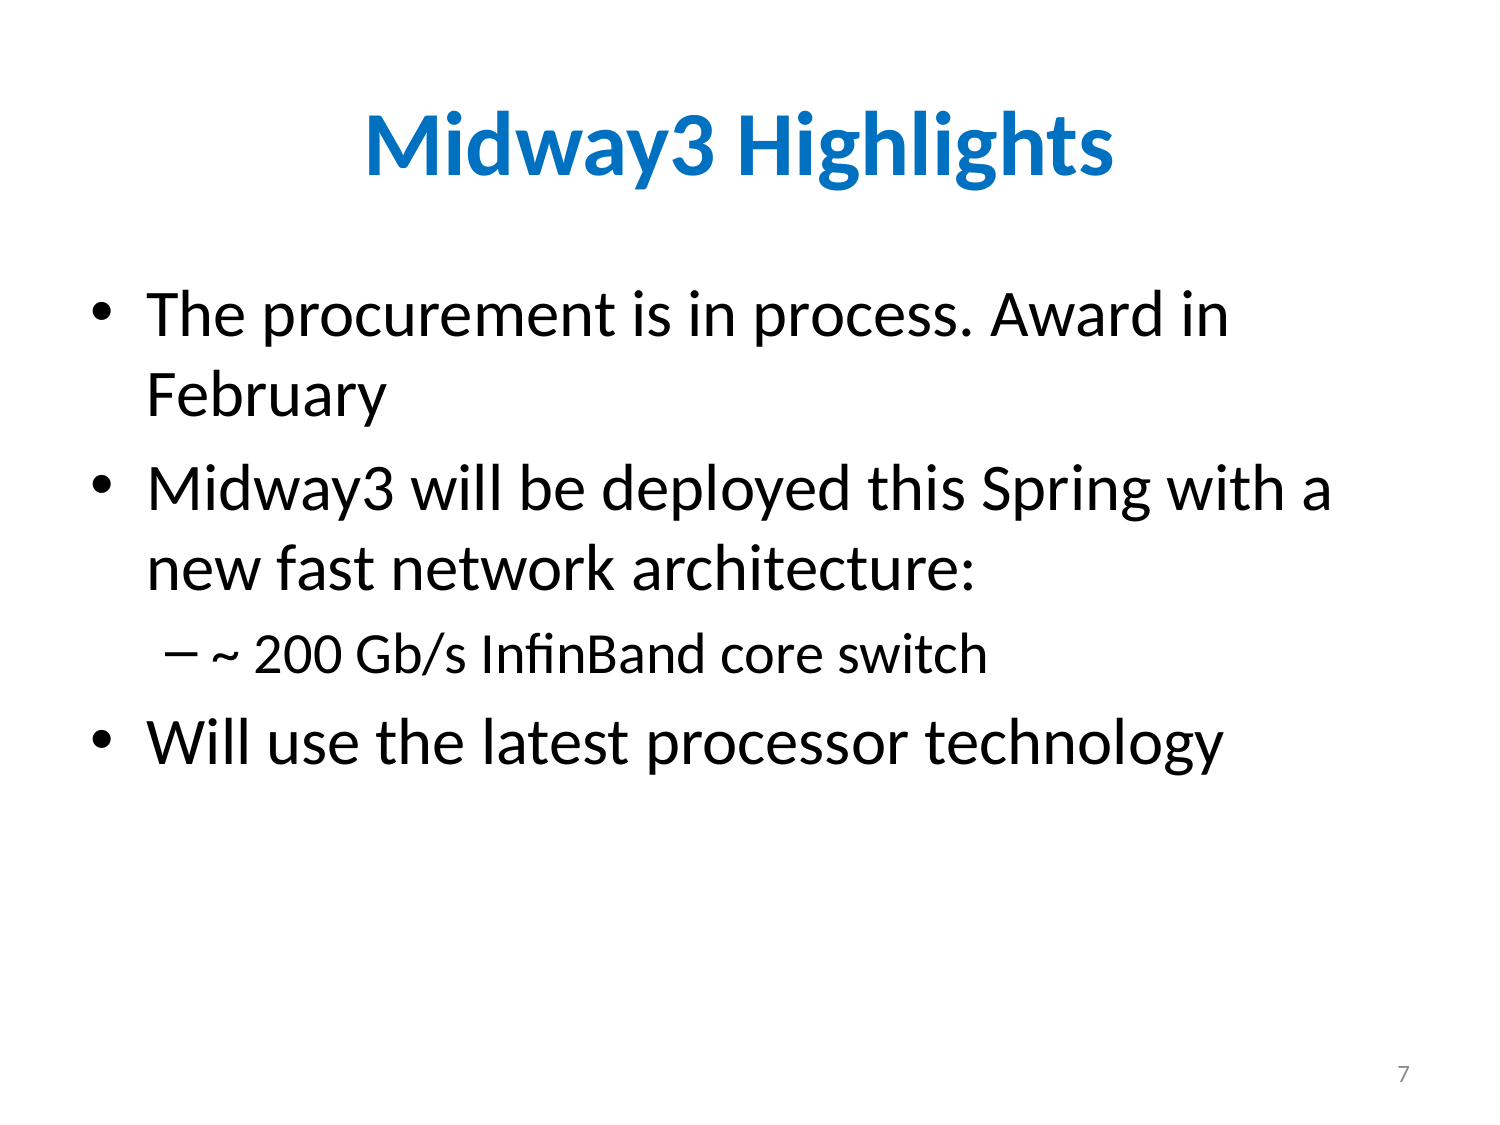

# Midway3 Highlights
The procurement is in process. Award in February
Midway3 will be deployed this Spring with a new fast network architecture:
~ 200 Gb/s InfinBand core switch
Will use the latest processor technology
7